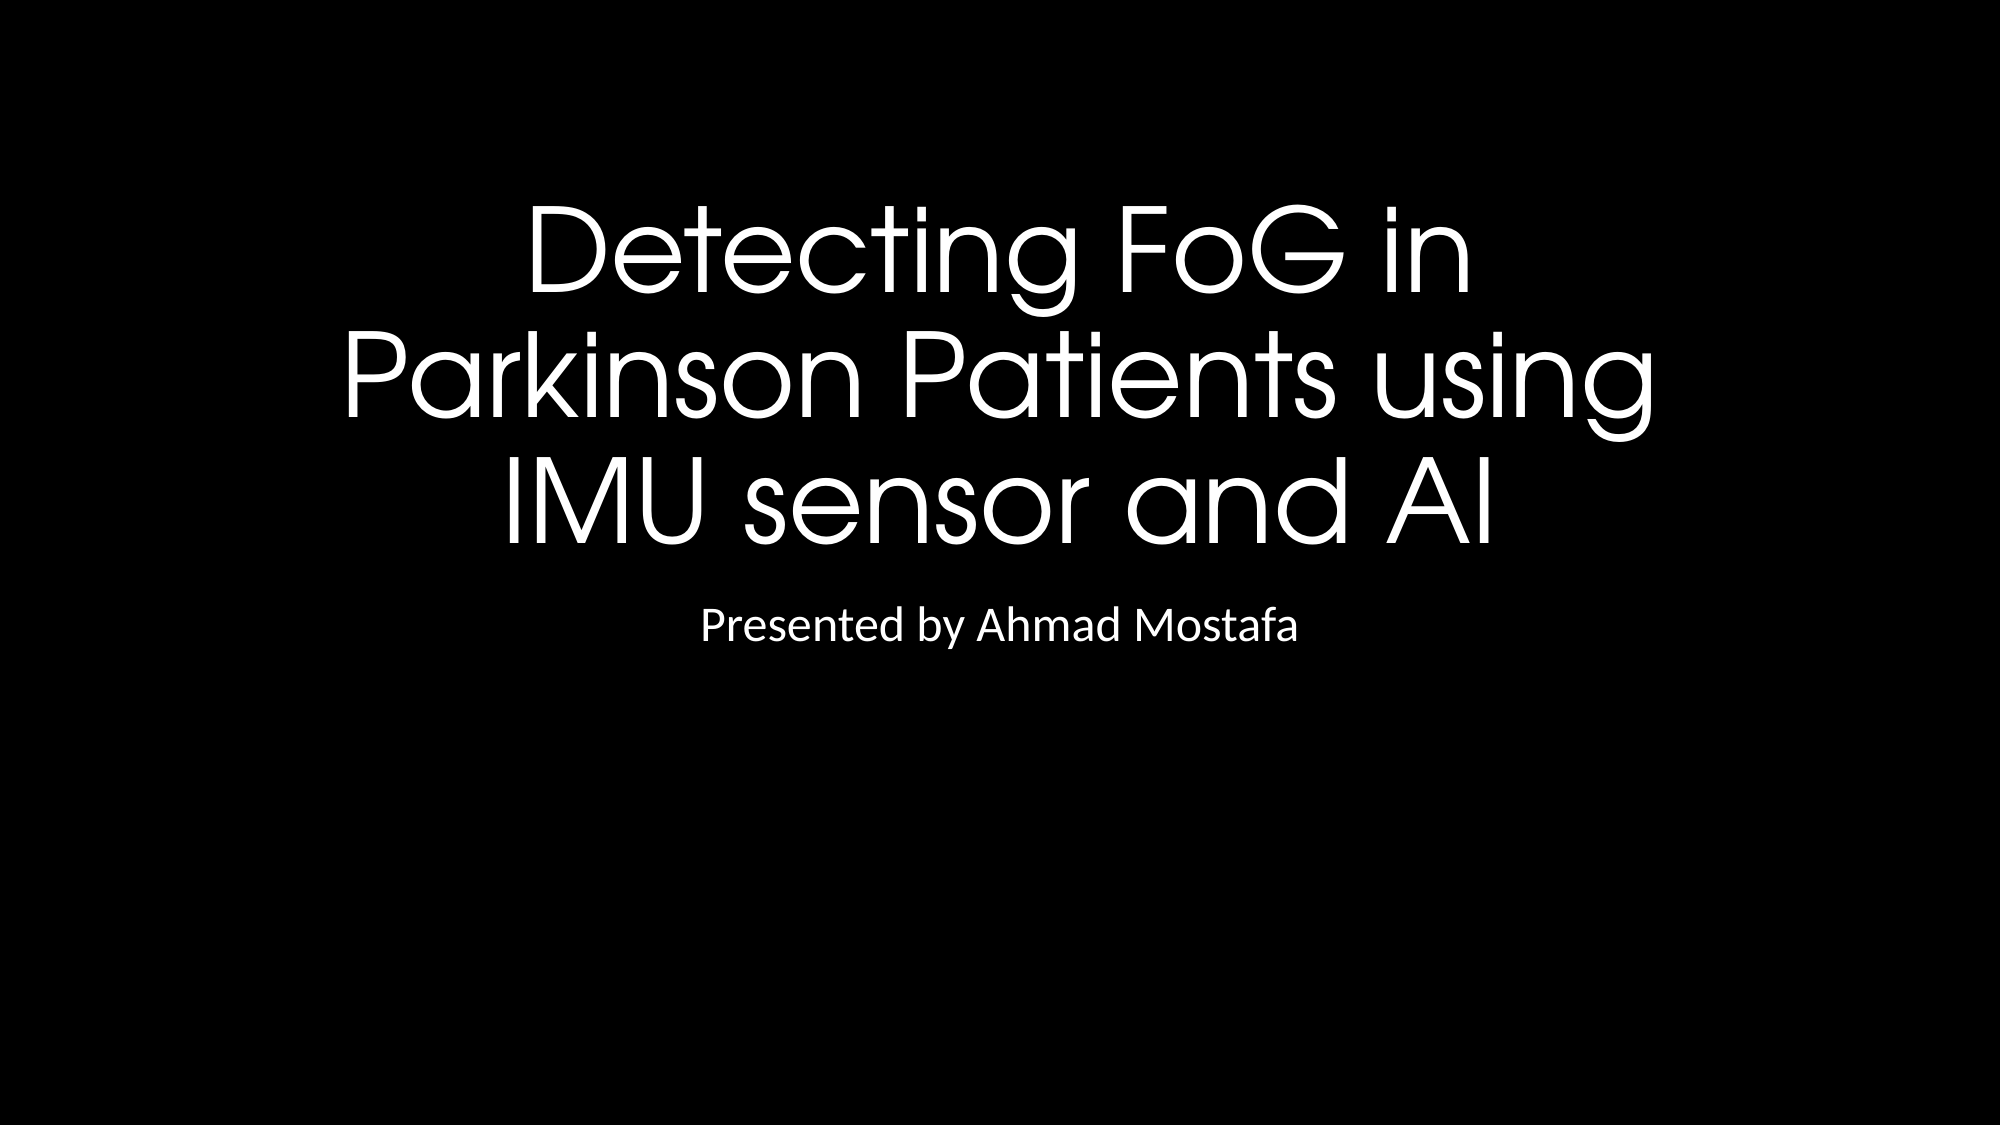

# Detecting FoG in Parkinson Patients using IMU sensor and AI
Presented by Ahmad Mostafa